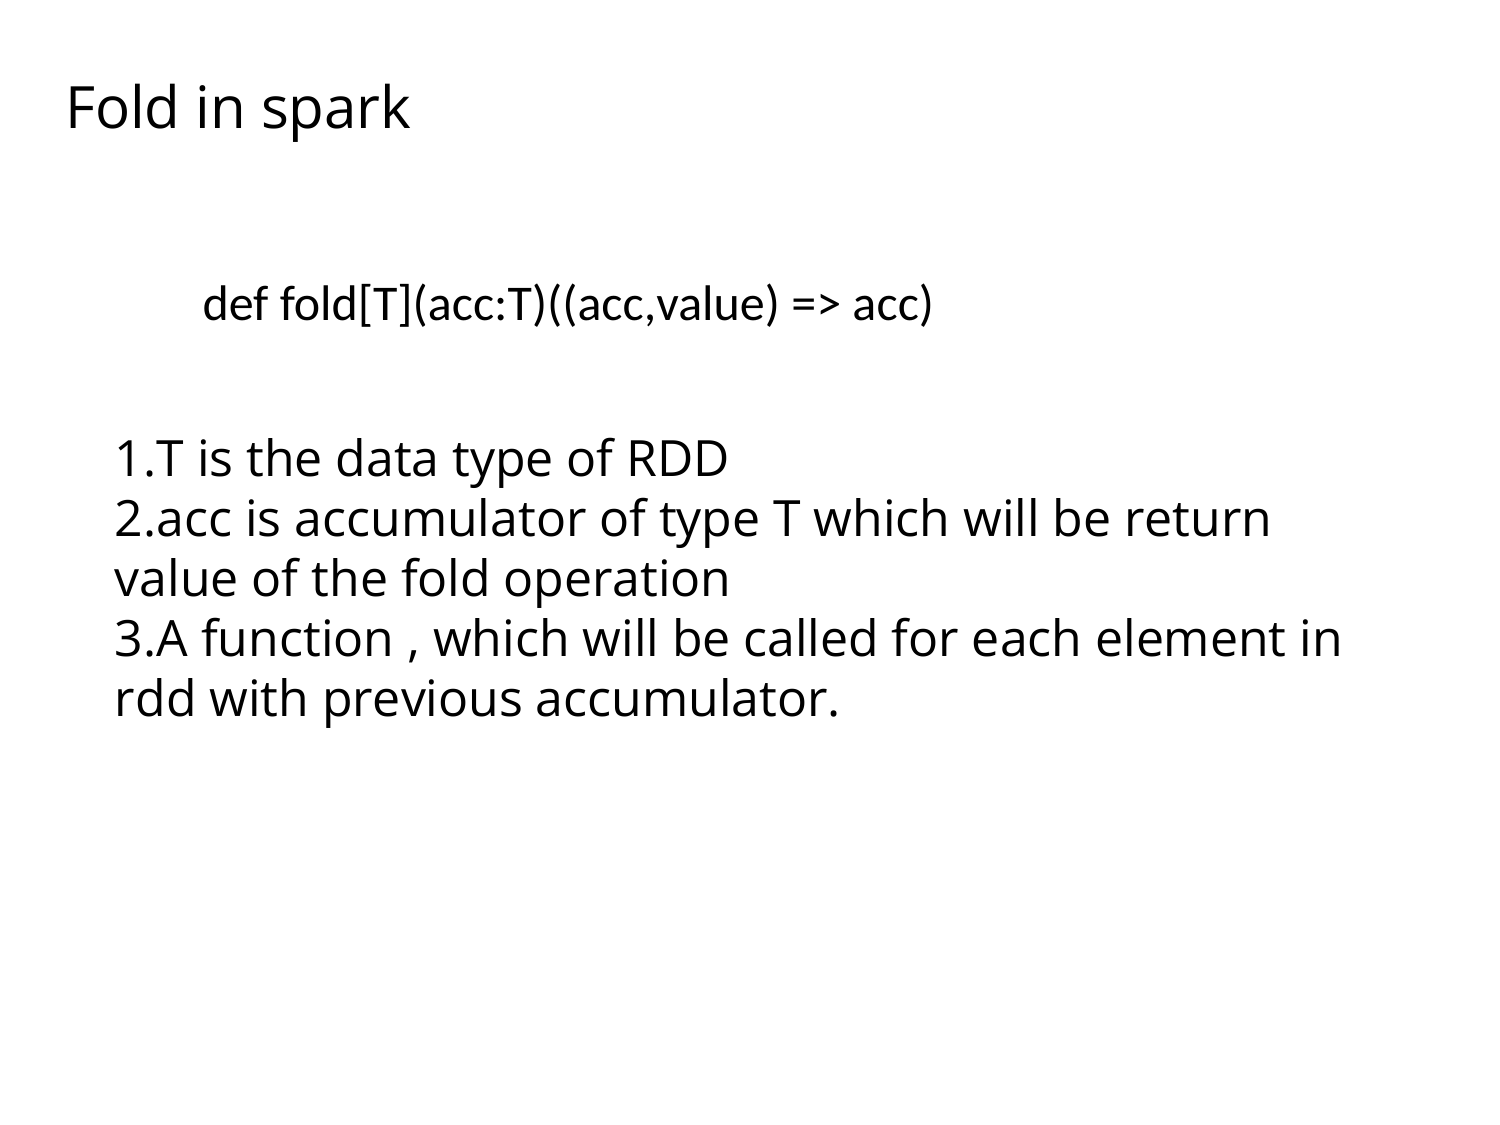

Fold in spark
def fold[T](acc:T)((acc,value) => acc)
T is the data type of RDD
acc is accumulator of type T which will be return value of the fold operation
A function , which will be called for each element in rdd with previous accumulator.